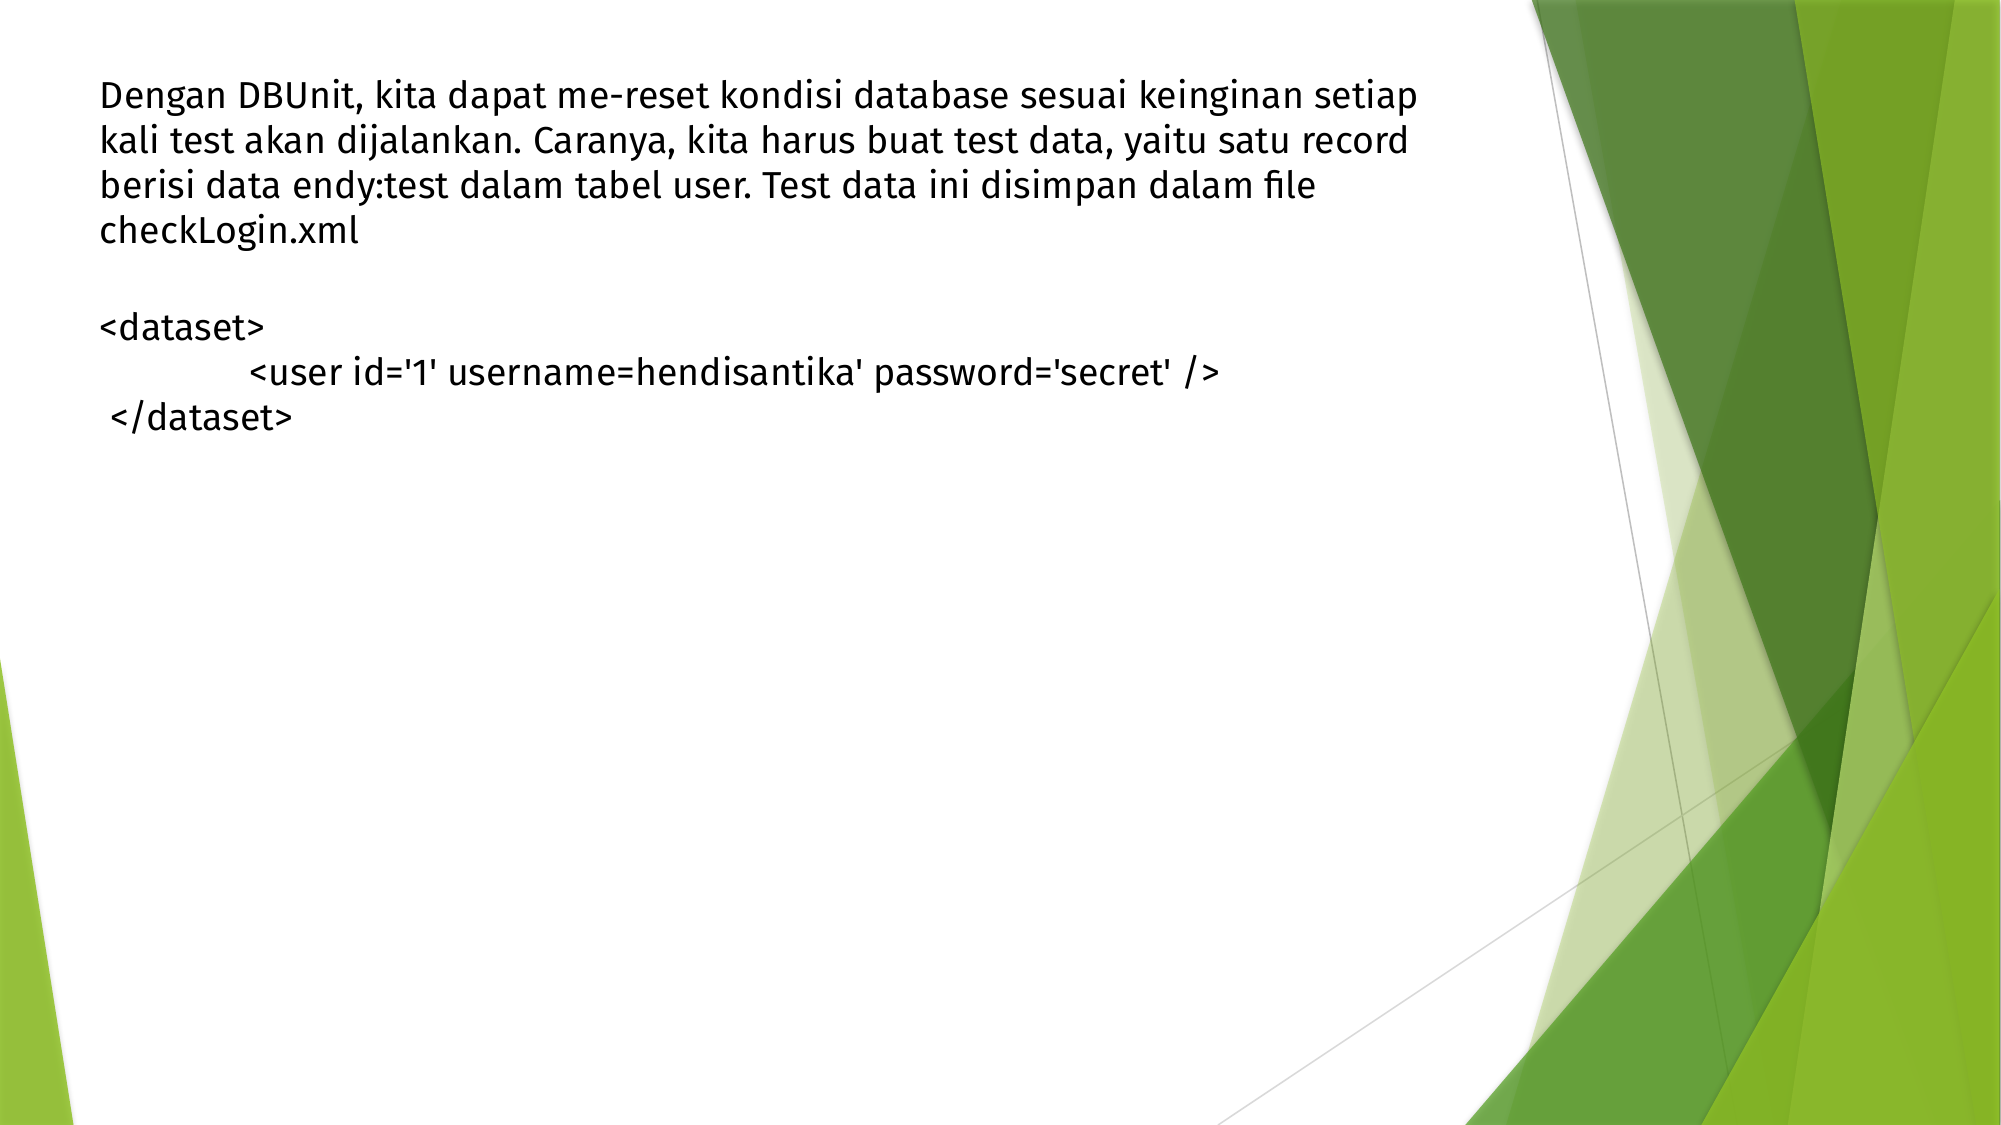

Dengan DBUnit, kita dapat me-reset kondisi database sesuai keinginan setiap kali test akan dijalankan. Caranya, kita harus buat test data, yaitu satu record berisi data endy:test dalam tabel user. Test data ini disimpan dalam file checkLogin.xml
<dataset>
	<user id='1' username=hendisantika' password='secret' />
 </dataset>